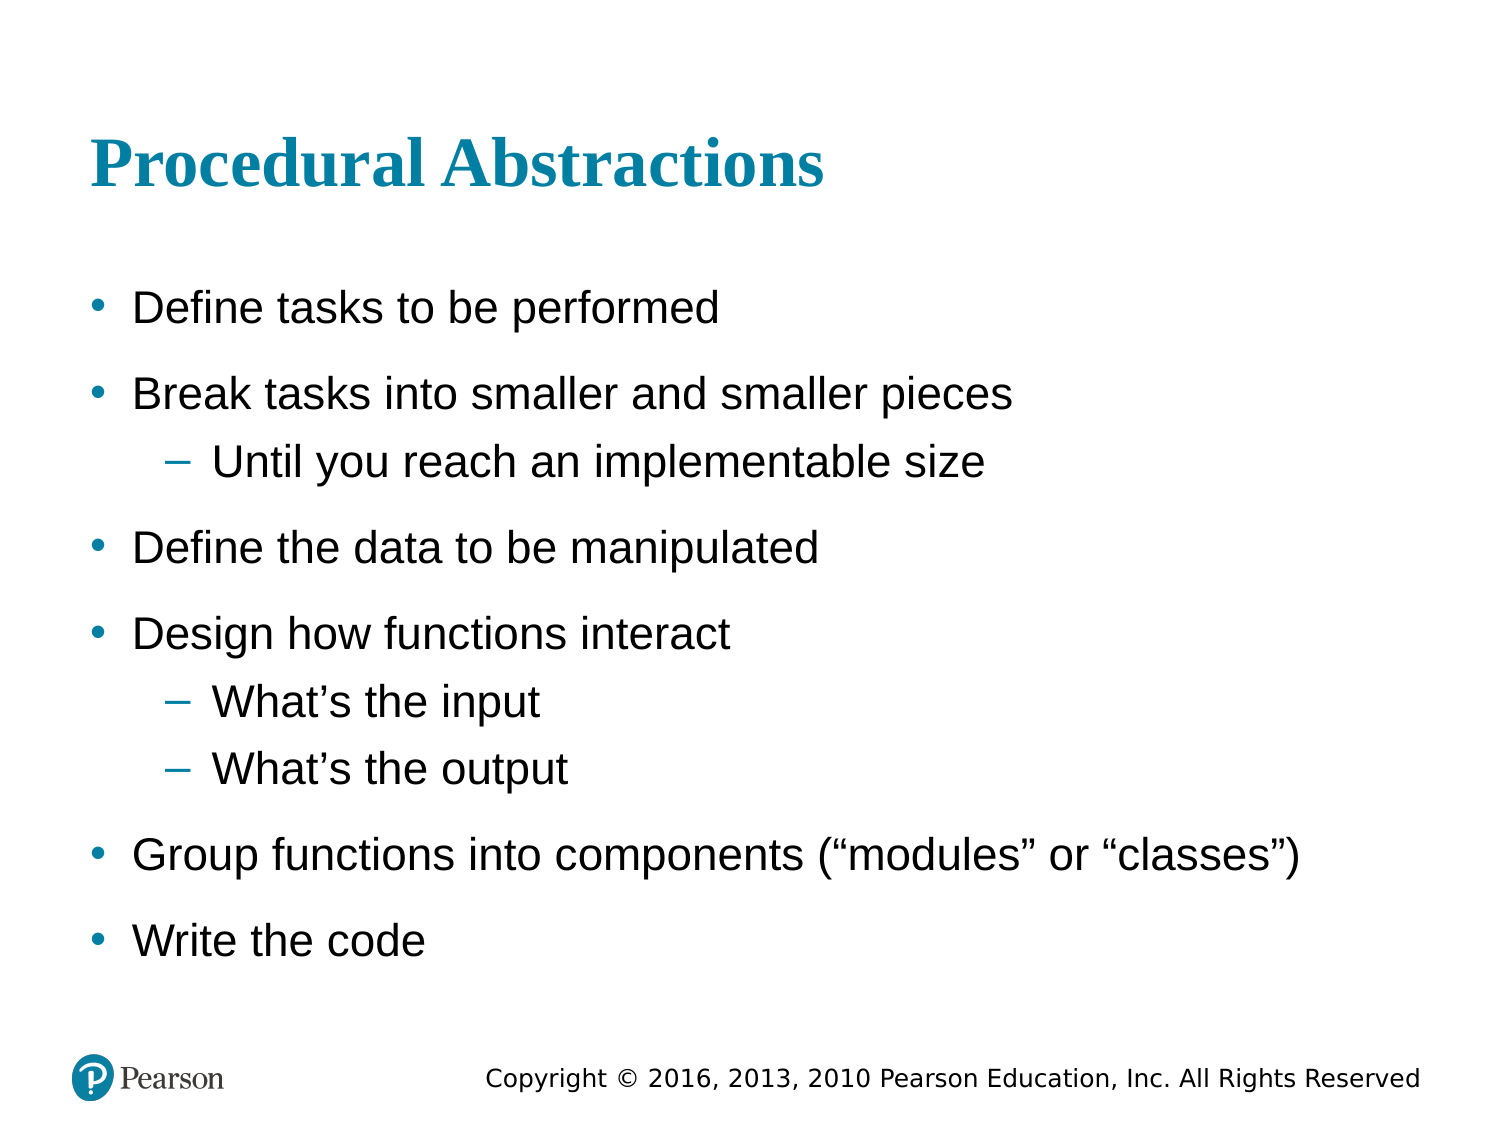

# Procedural Abstractions
Define tasks to be performed
Break tasks into smaller and smaller pieces
Until you reach an implementable size
Define the data to be manipulated
Design how functions interact
What’s the input
What’s the output
Group functions into components (“modules” or “classes”)
Write the code